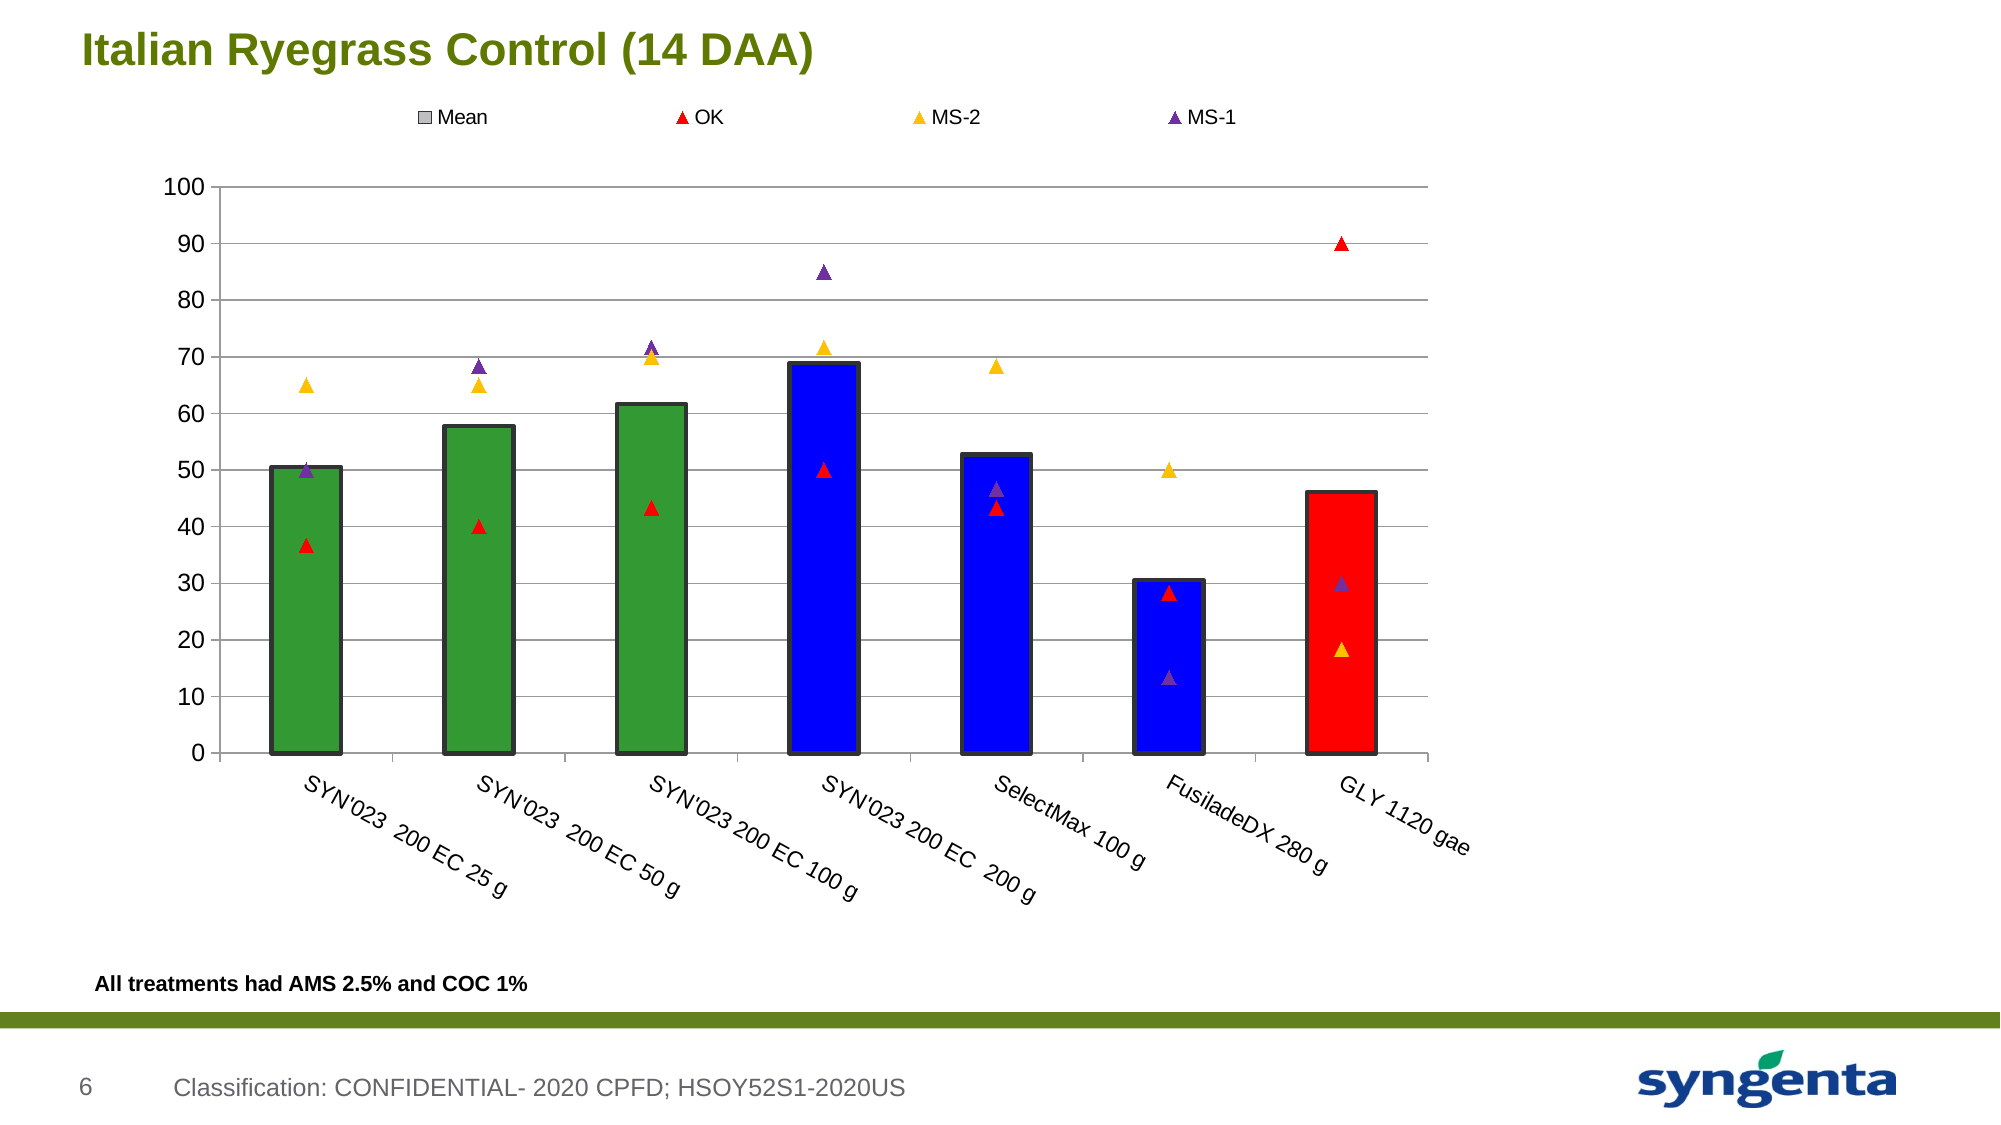

# Italian Ryegrass Control (14 DAA)

### Chart

| Category | Mean | OK | MS-2 | MS-1 |
|---|---|---|---|---|
| SYN'023  200 EC 25 g | 50.55555555555534 | 36.666666666666 | 65.0 | 50.0 |
| SYN'023  200 EC 50 g | 57.777777777777665 | 40.0 | 65.0 | 68.333333333333 |
| SYN'023 200 EC 100 g | 61.66666666666634 | 43.333333333333 | 70.0 | 71.666666666666 |
| SYN'023 200 EC  200 g | 68.88888888888867 | 50.0 | 71.666666666666 | 85.0 |
| SelectMax 100 g | 52.77777777777734 | 43.333333333333 | 68.333333333333 | 46.666666666666 |
| FusiladeDX 280 g | 30.555555555555333 | 28.333333333333 | 50.0 | 13.333333333333 |
| GLY 1120 gae | 46.111111111111 | 90.0 | 18.333333333333 | 30.0 |
All treatments had AMS 2.5% and COC 1%
Classification: CONFIDENTIAL- 2020 CPFD; HSOY52S1-2020US